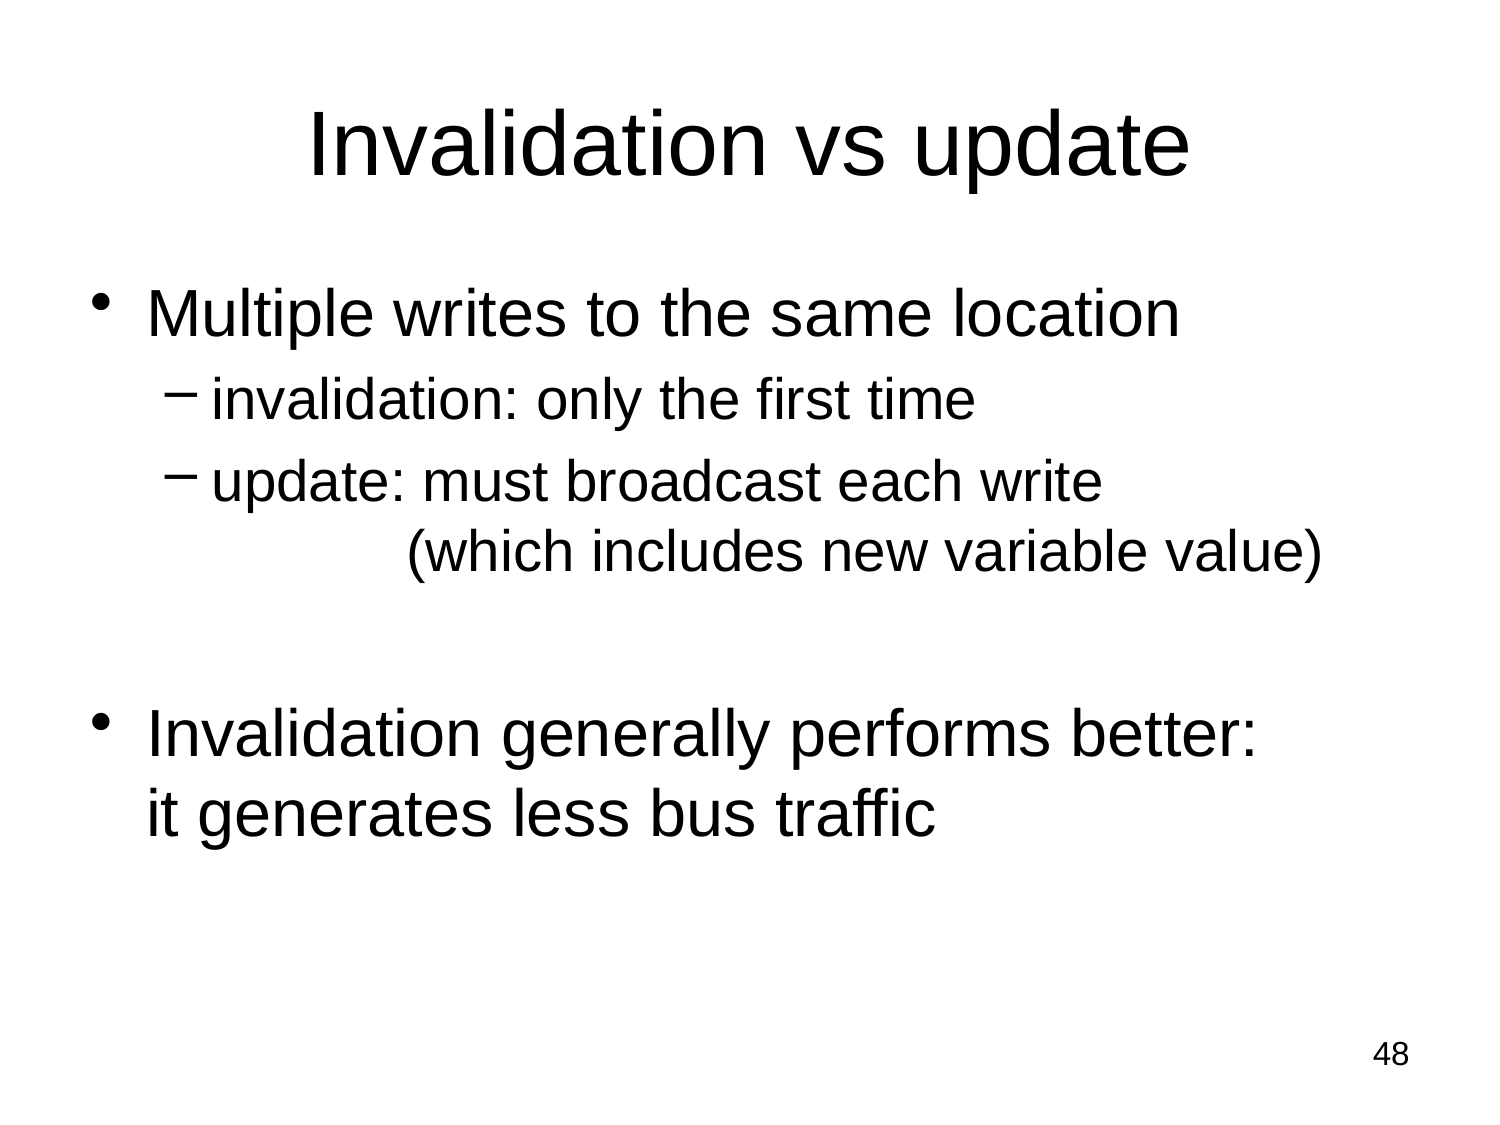

Invalidation vs update
Multiple writes to the same location
invalidation: only the first time
update: must broadcast each write
            (which includes new variable value)

Invalidation generally performs better:
it generates less bus traffic
48